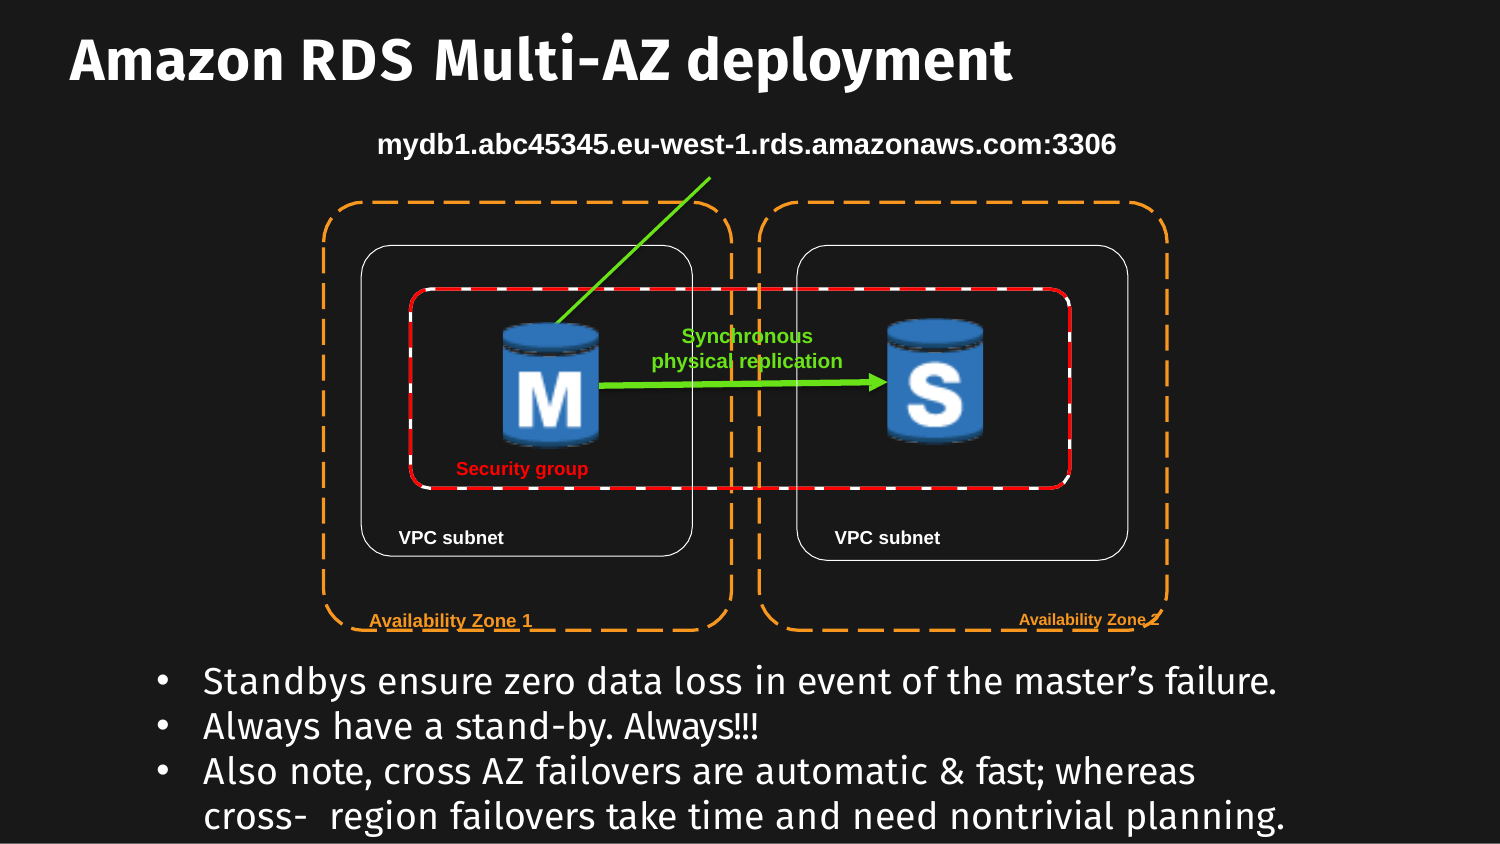

# Amazon RDS Multi-AZ deployment
mydb1.abc45345.eu-west-1.rds.amazonaws.com:3306

Synchronous  physical replication
Security group
VPC subnet
VPC subnet
Availability Zone 1	Availability Zone 2

Standbys ensure zero data loss in event of the master’s failure.
Always have a stand-by. Always!!!
Also note, cross AZ failovers are automatic & fast; whereas cross-  region failovers take time and need nontrivial planning.